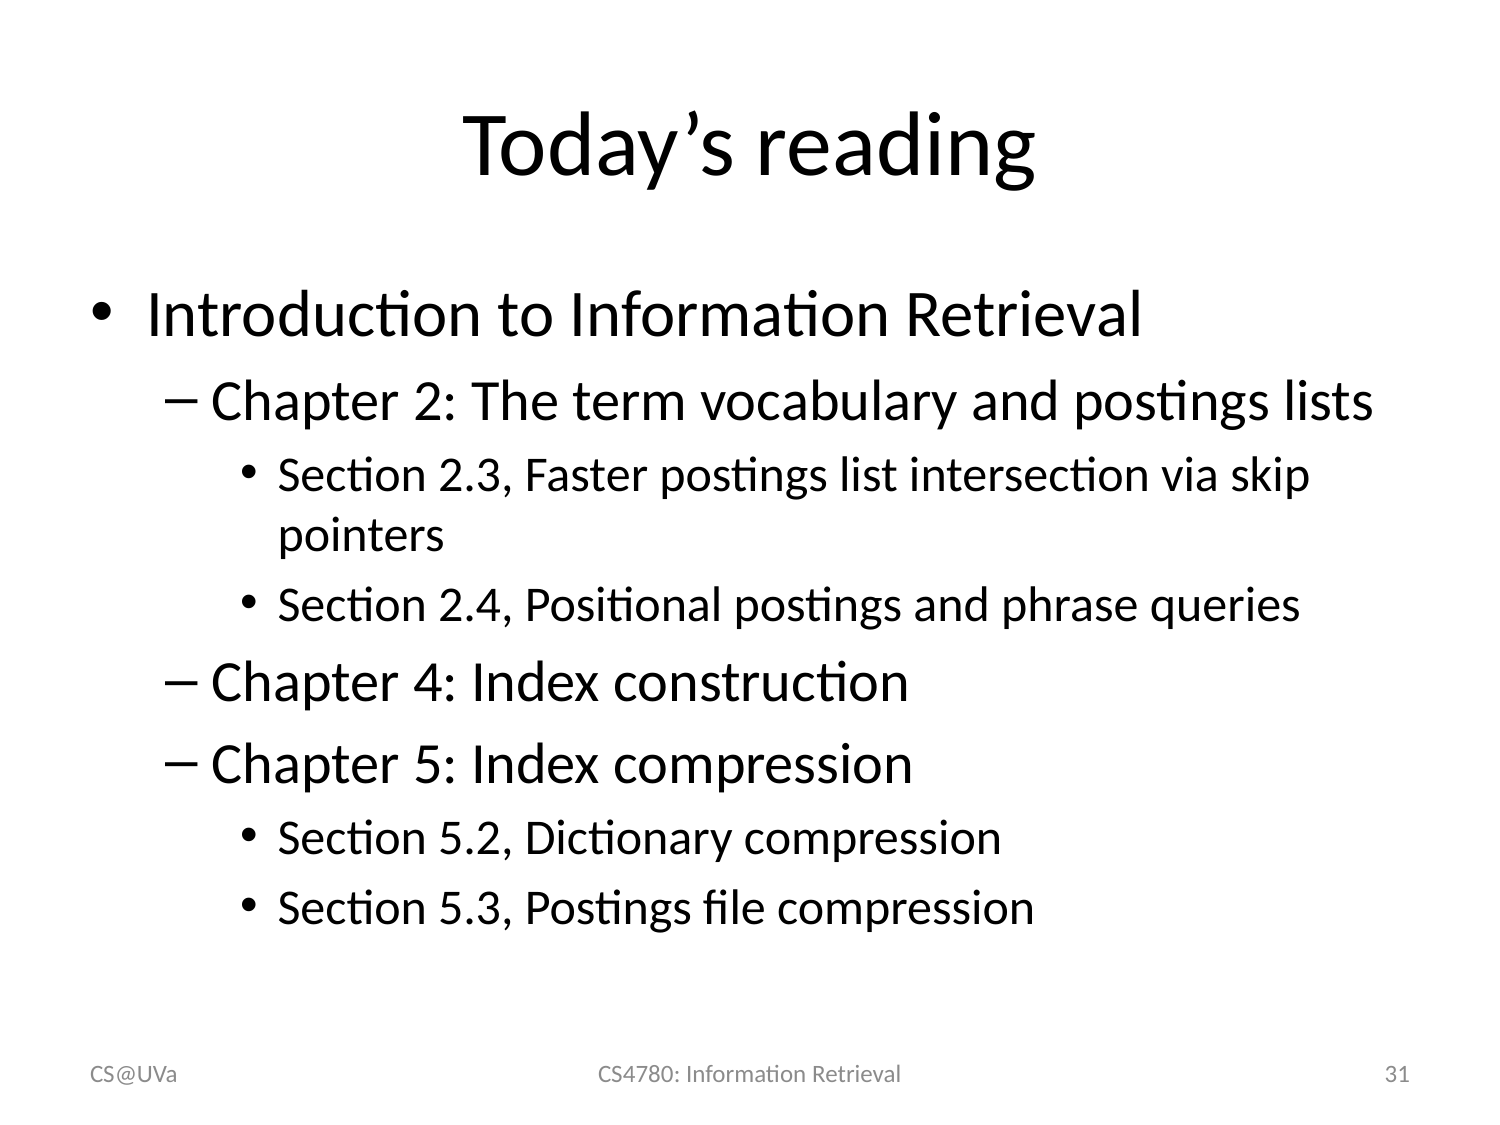

# Today’s reading
Introduction to Information Retrieval
Chapter 2: The term vocabulary and postings lists
Section 2.3, Faster postings list intersection via skip pointers
Section 2.4, Positional postings and phrase queries
Chapter 4: Index construction
Chapter 5: Index compression
Section 5.2, Dictionary compression
Section 5.3, Postings file compression

CS@UVa
CS4780: Information Retrieval
31